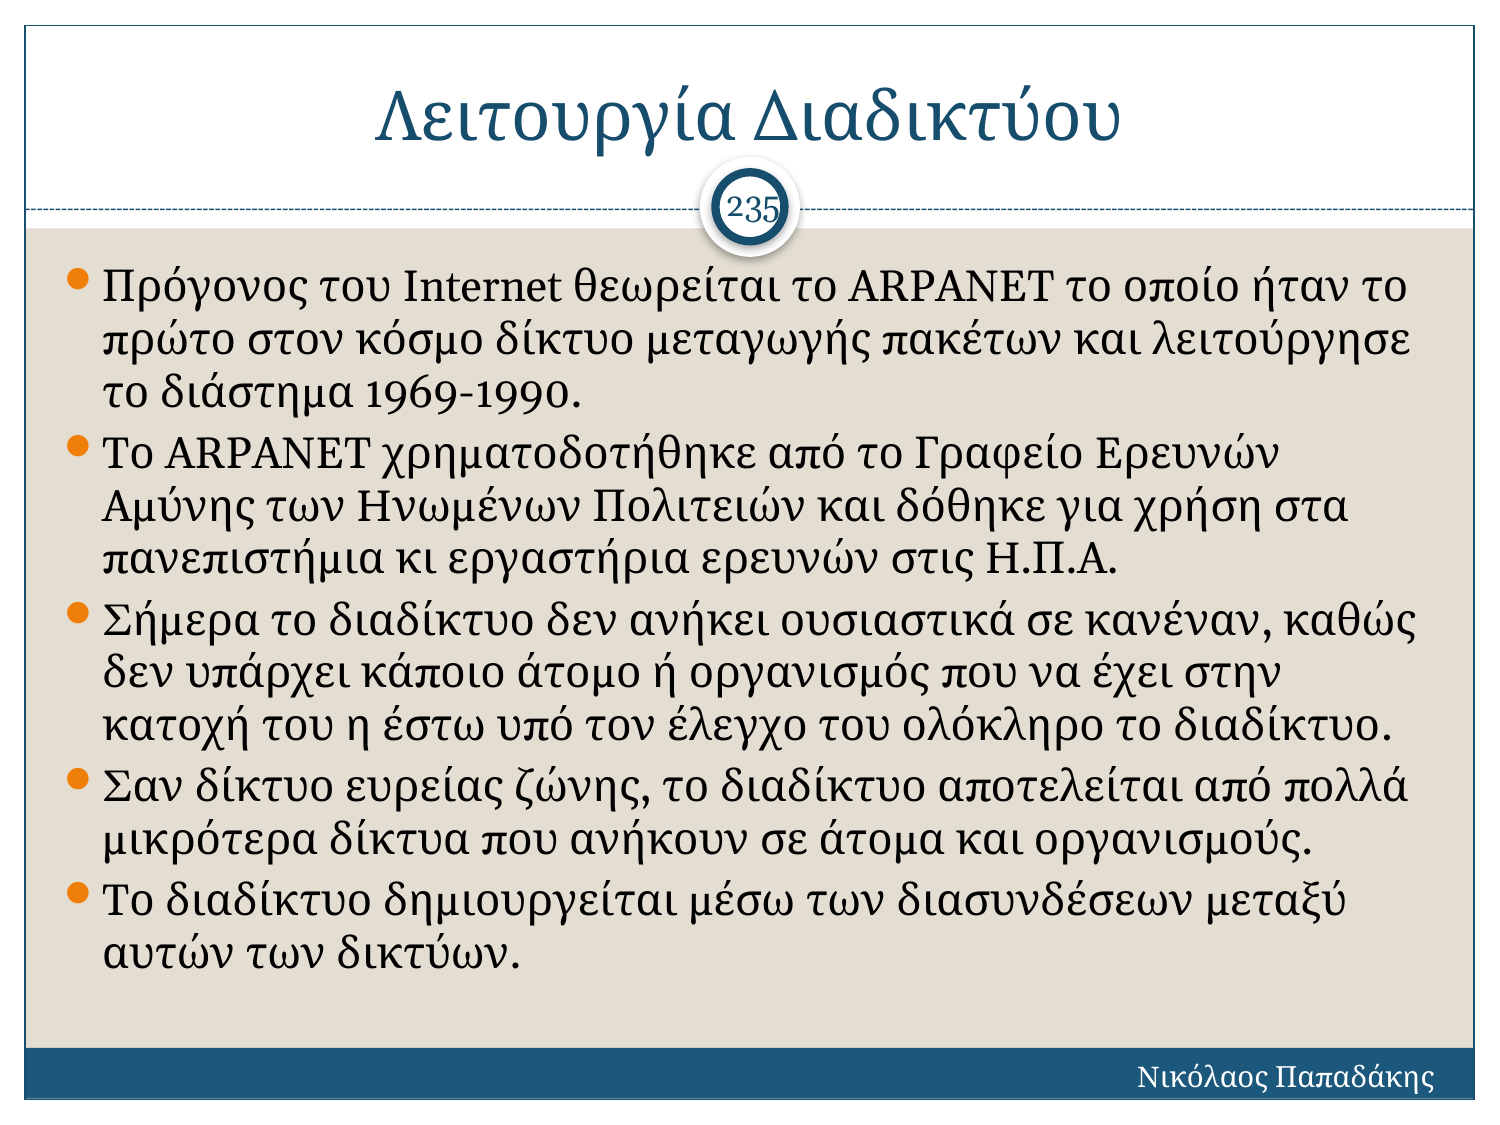

# Λειτουργία Διαδικτύου
235
Πρόγονος του Internet θεωρείται το ARPANET το οποίο ήταν το πρώτο στον κόσμο δίκτυο μεταγωγής πακέτων και λειτούργησε το διάστημα 1969-1990.
Το ARPANET χρηματοδοτήθηκε από το Γραφείο Ερευνών Αμύνης των Ηνωμένων Πολιτειών και δόθηκε για χρήση στα πανεπιστήμια κι εργαστήρια ερευνών στις Η.Π.Α.
Σήμερα το διαδίκτυο δεν ανήκει ουσιαστικά σε κανέναν, καθώς δεν υπάρχει κάποιο άτομο ή οργανισμός που να έχει στην κατοχή του η έστω υπό τον έλεγχο του ολόκληρο το διαδίκτυο.
Σαν δίκτυο ευρείας ζώνης, το διαδίκτυο αποτελείται από πολλά μικρότερα δίκτυα που ανήκουν σε άτομα και οργανισμούς.
Το διαδίκτυο δημιουργείται μέσω των διασυνδέσεων μεταξύ αυτών των δικτύων.
Νικόλαος Παπαδάκης